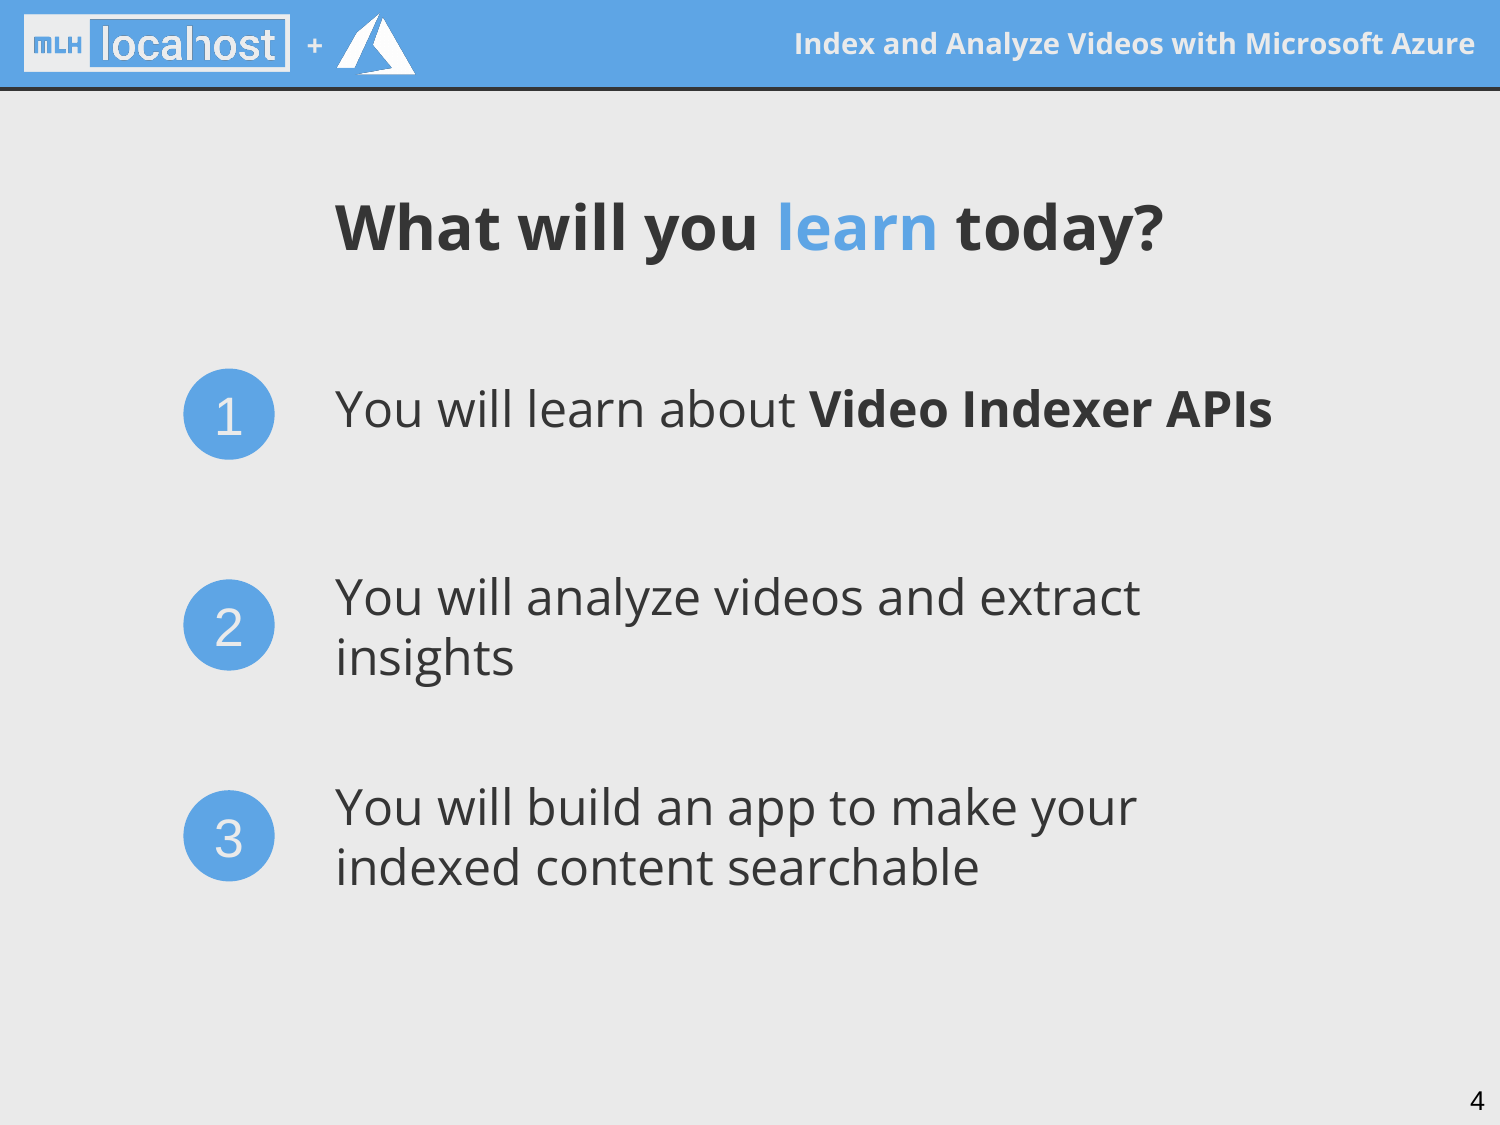

# What will you learn today?
You will learn about Video Indexer APIs
1
You will analyze videos and extract insights
2
You will build an app to make your indexed content searchable
3